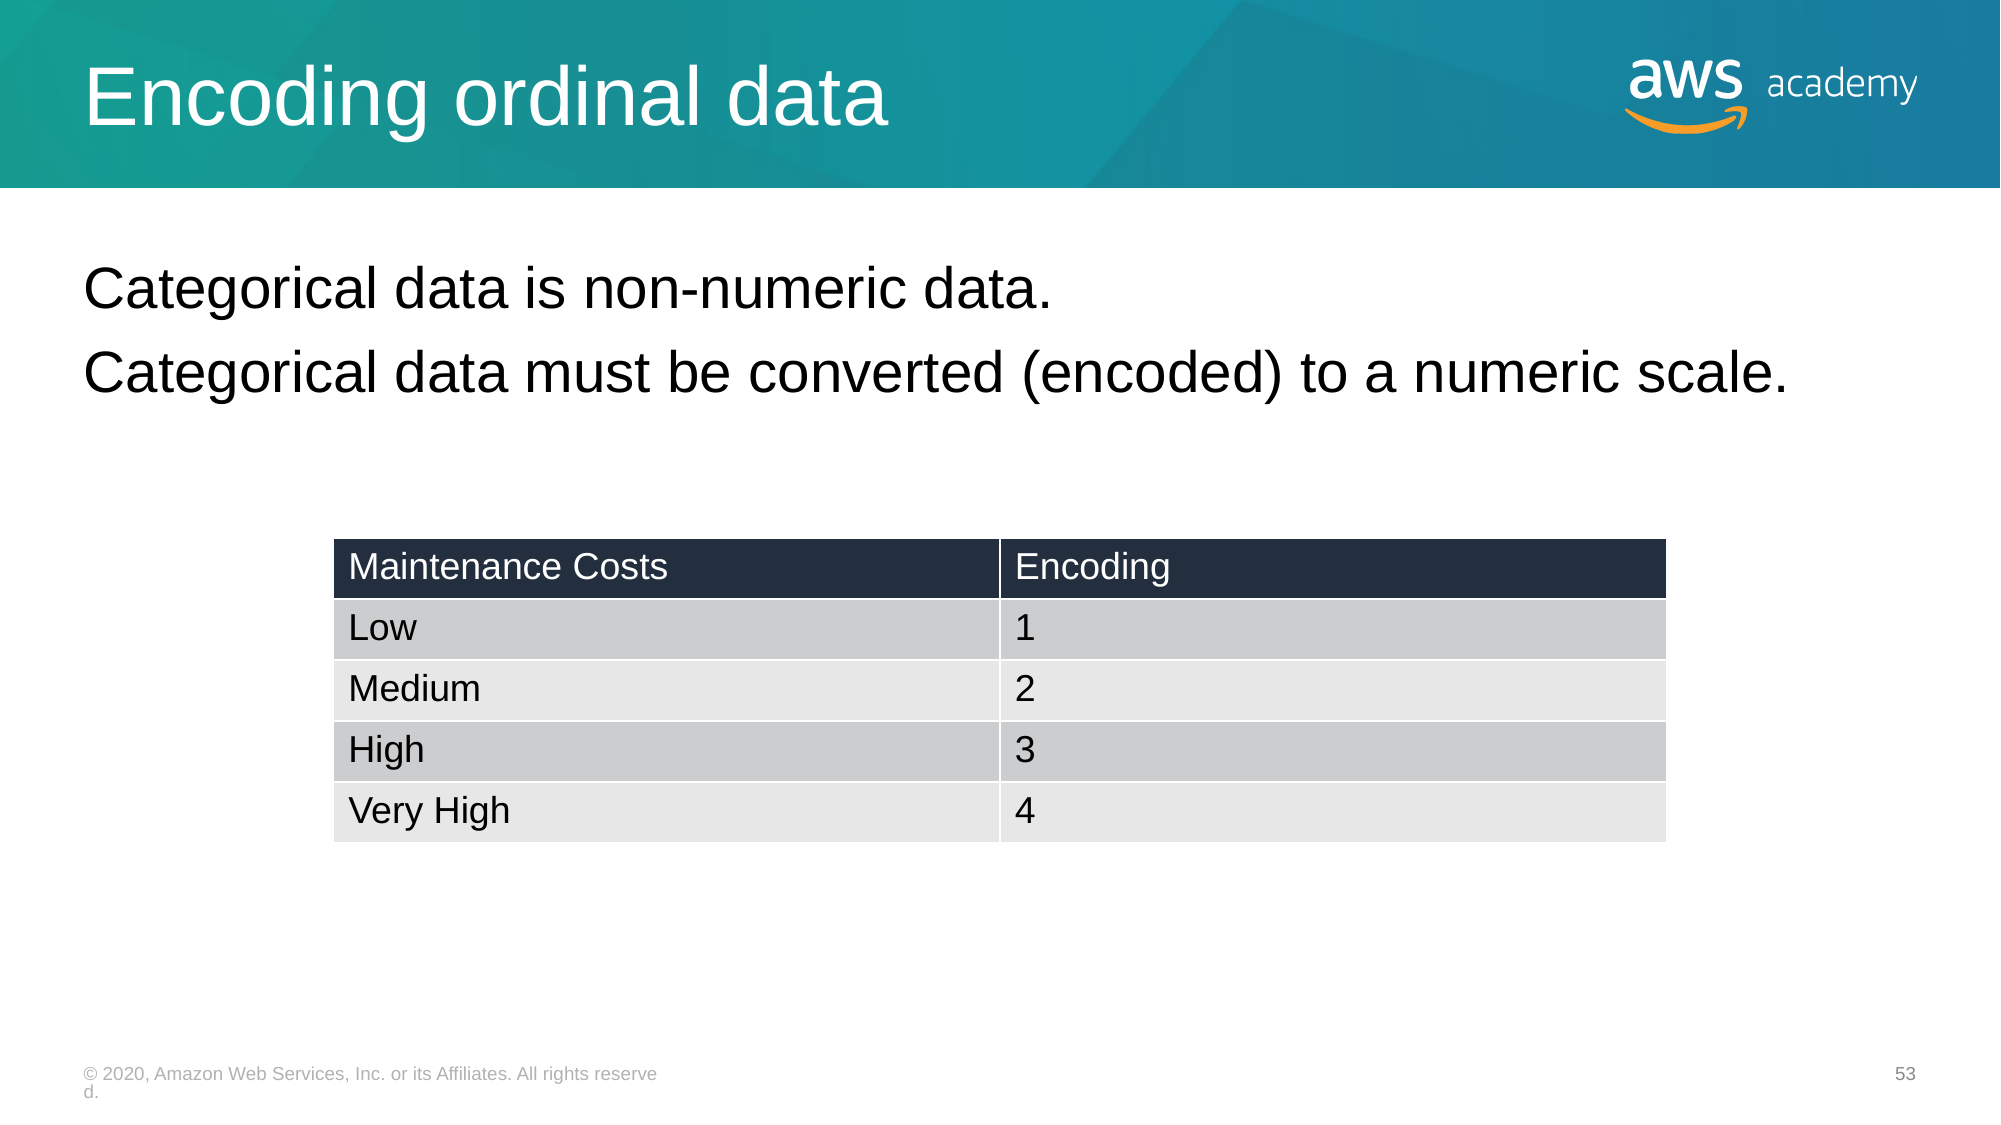

# Encoding ordinal data
Categorical data is non-numeric data.
Categorical data must be converted (encoded) to a numeric scale.

| Maintenance Costs | Encoding |
| --- | --- |
| Low | 1 |
| Medium | 2 |
| High | 3 |
| Very High | 4 |
© 2020, Amazon Web Services, Inc. or its Affiliates. All rights reserved.
53